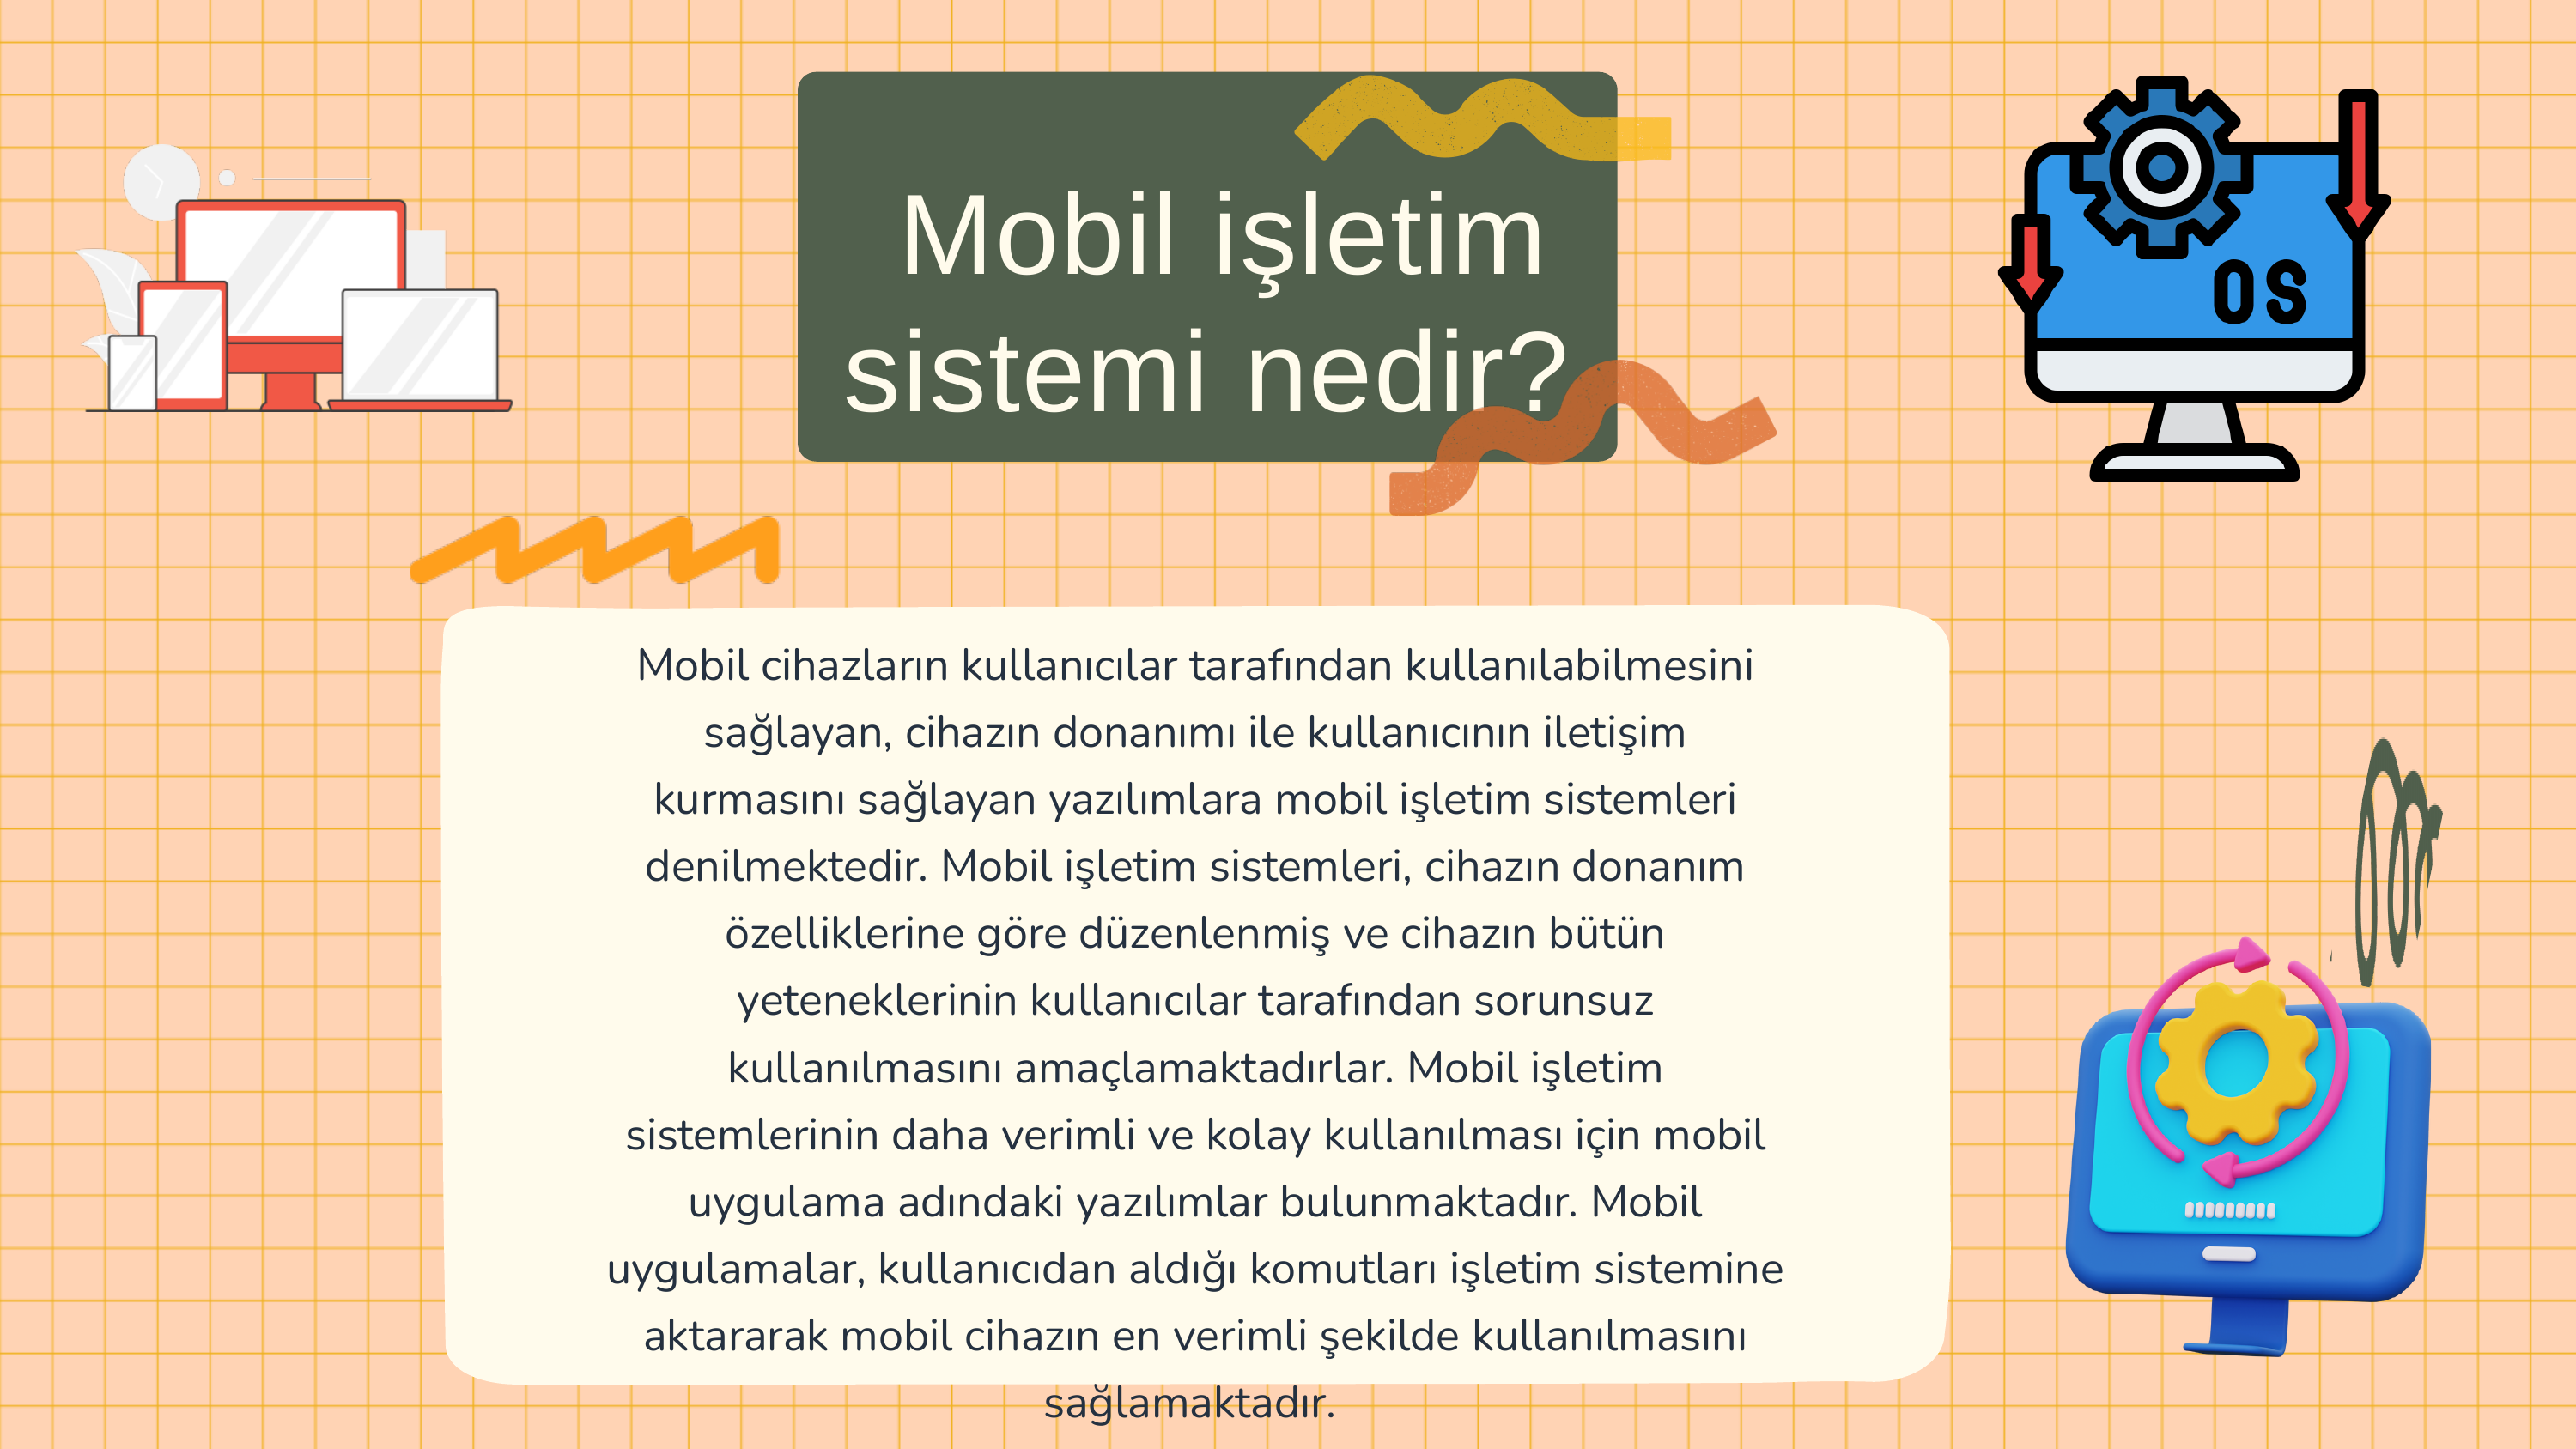

Mobil işletim sistemi nedir?

Mobil cihazların kullanıcılar tarafından kullanılabilmesini sağlayan, cihazın donanımı ile kullanıcının iletişim kurmasını sağlayan yazılımlara mobil işletim sistemleri denilmektedir. Mobil işletim sistemleri, cihazın donanım özelliklerine göre düzenlenmiş ve cihazın bütün yeteneklerinin kullanıcılar tarafından sorunsuz kullanılmasını amaçlamaktadırlar. Mobil işletim sistemlerinin daha verimli ve kolay kullanılması için mobil uygulama adındaki yazılımlar bulunmaktadır. Mobil uygulamalar, kullanıcıdan aldığı komutları işletim sistemine aktararak mobil cihazın en verimli şekilde kullanılmasını sağlamaktadır.